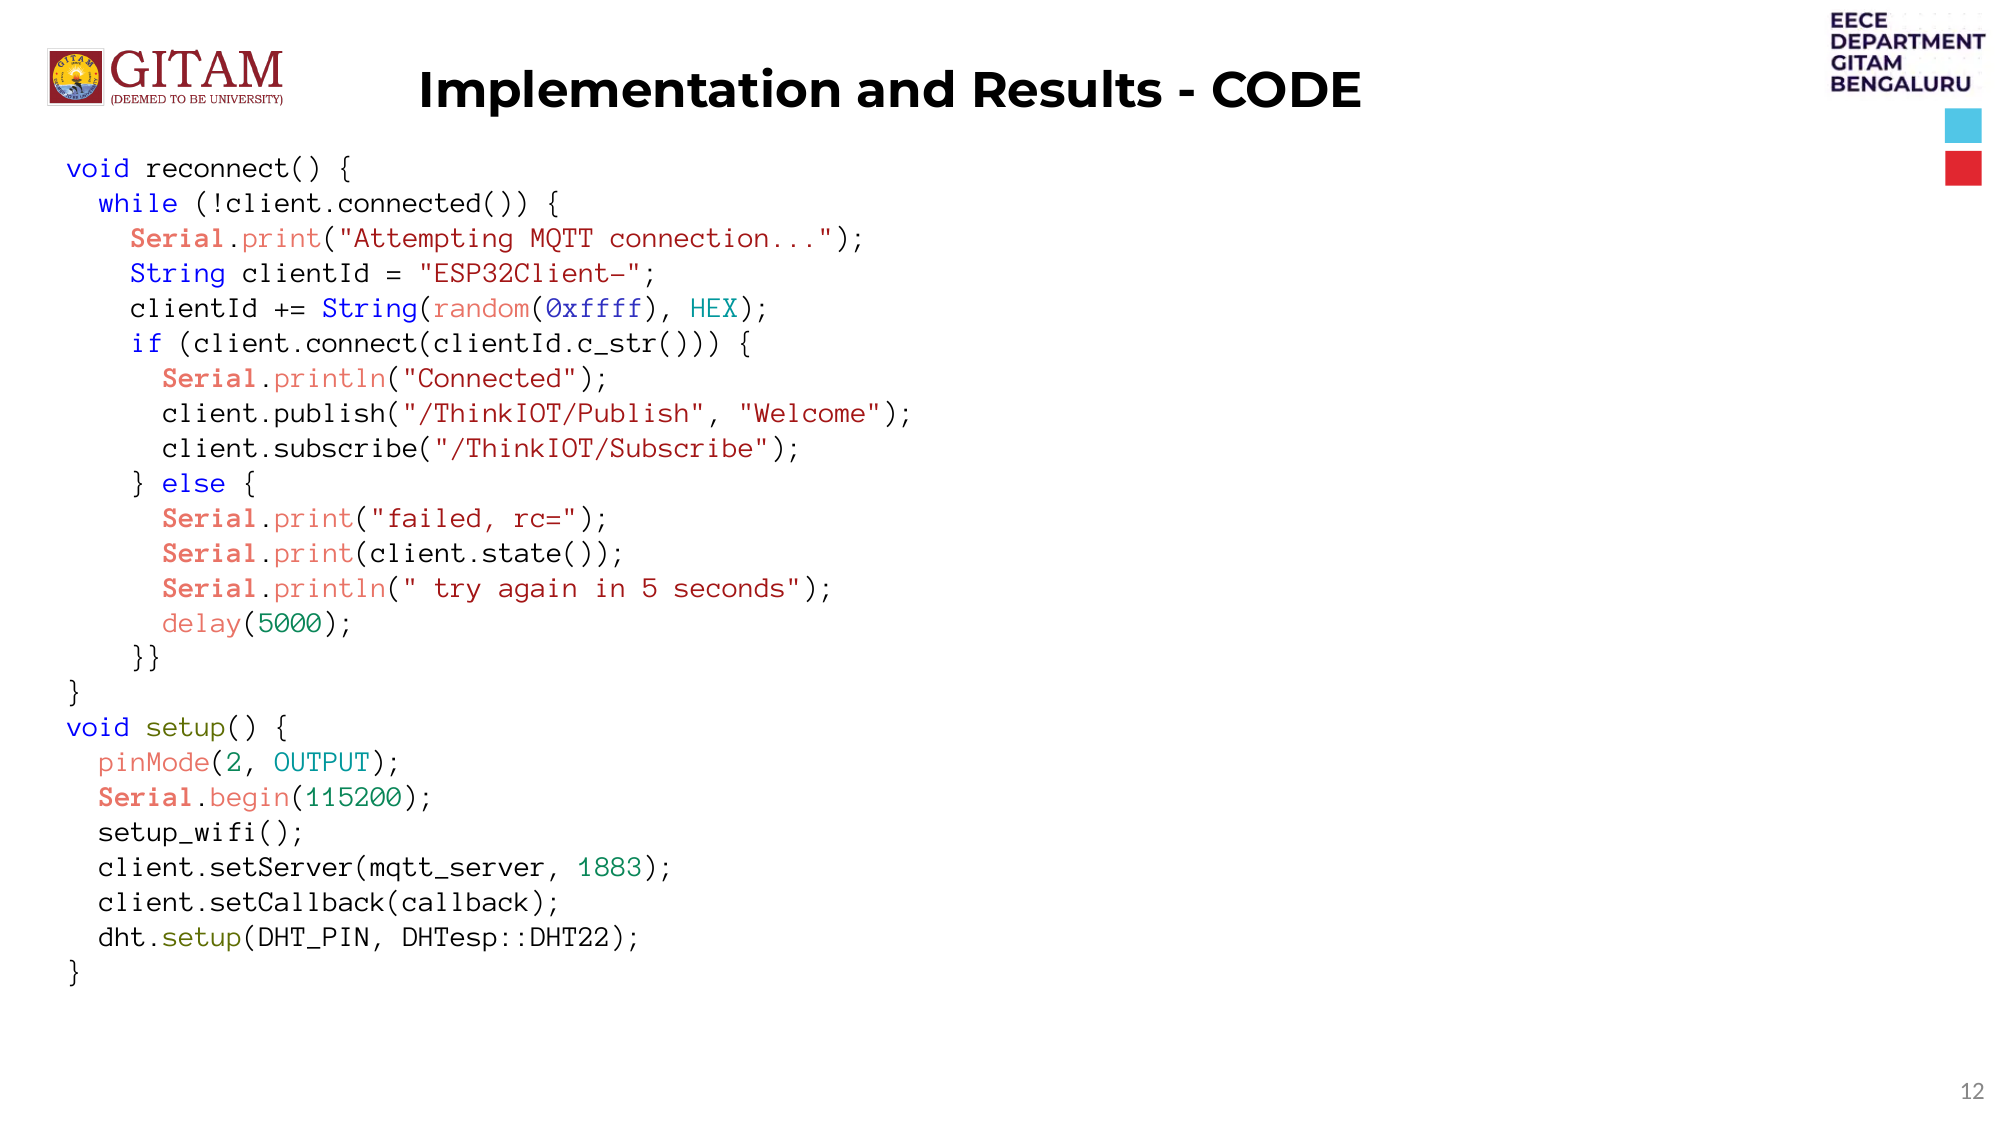

Implementation and Results - CODE
void reconnect() {
  while (!client.connected()) {
    Serial.print("Attempting MQTT connection...");
    String clientId = "ESP32Client-";
    clientId += String(random(0xffff), HEX);
    if (client.connect(clientId.c_str())) {
      Serial.println("Connected");
      client.publish("/ThinkIOT/Publish", "Welcome");
      client.subscribe("/ThinkIOT/Subscribe");
    } else {
      Serial.print("failed, rc=");
      Serial.print(client.state());
      Serial.println(" try again in 5 seconds");
      delay(5000);
    }}
}
void setup() {
  pinMode(2, OUTPUT);
  Serial.begin(115200);
  setup_wifi();
  client.setServer(mqtt_server, 1883);
  client.setCallback(callback);
  dht.setup(DHT_PIN, DHTesp::DHT22);
}

12